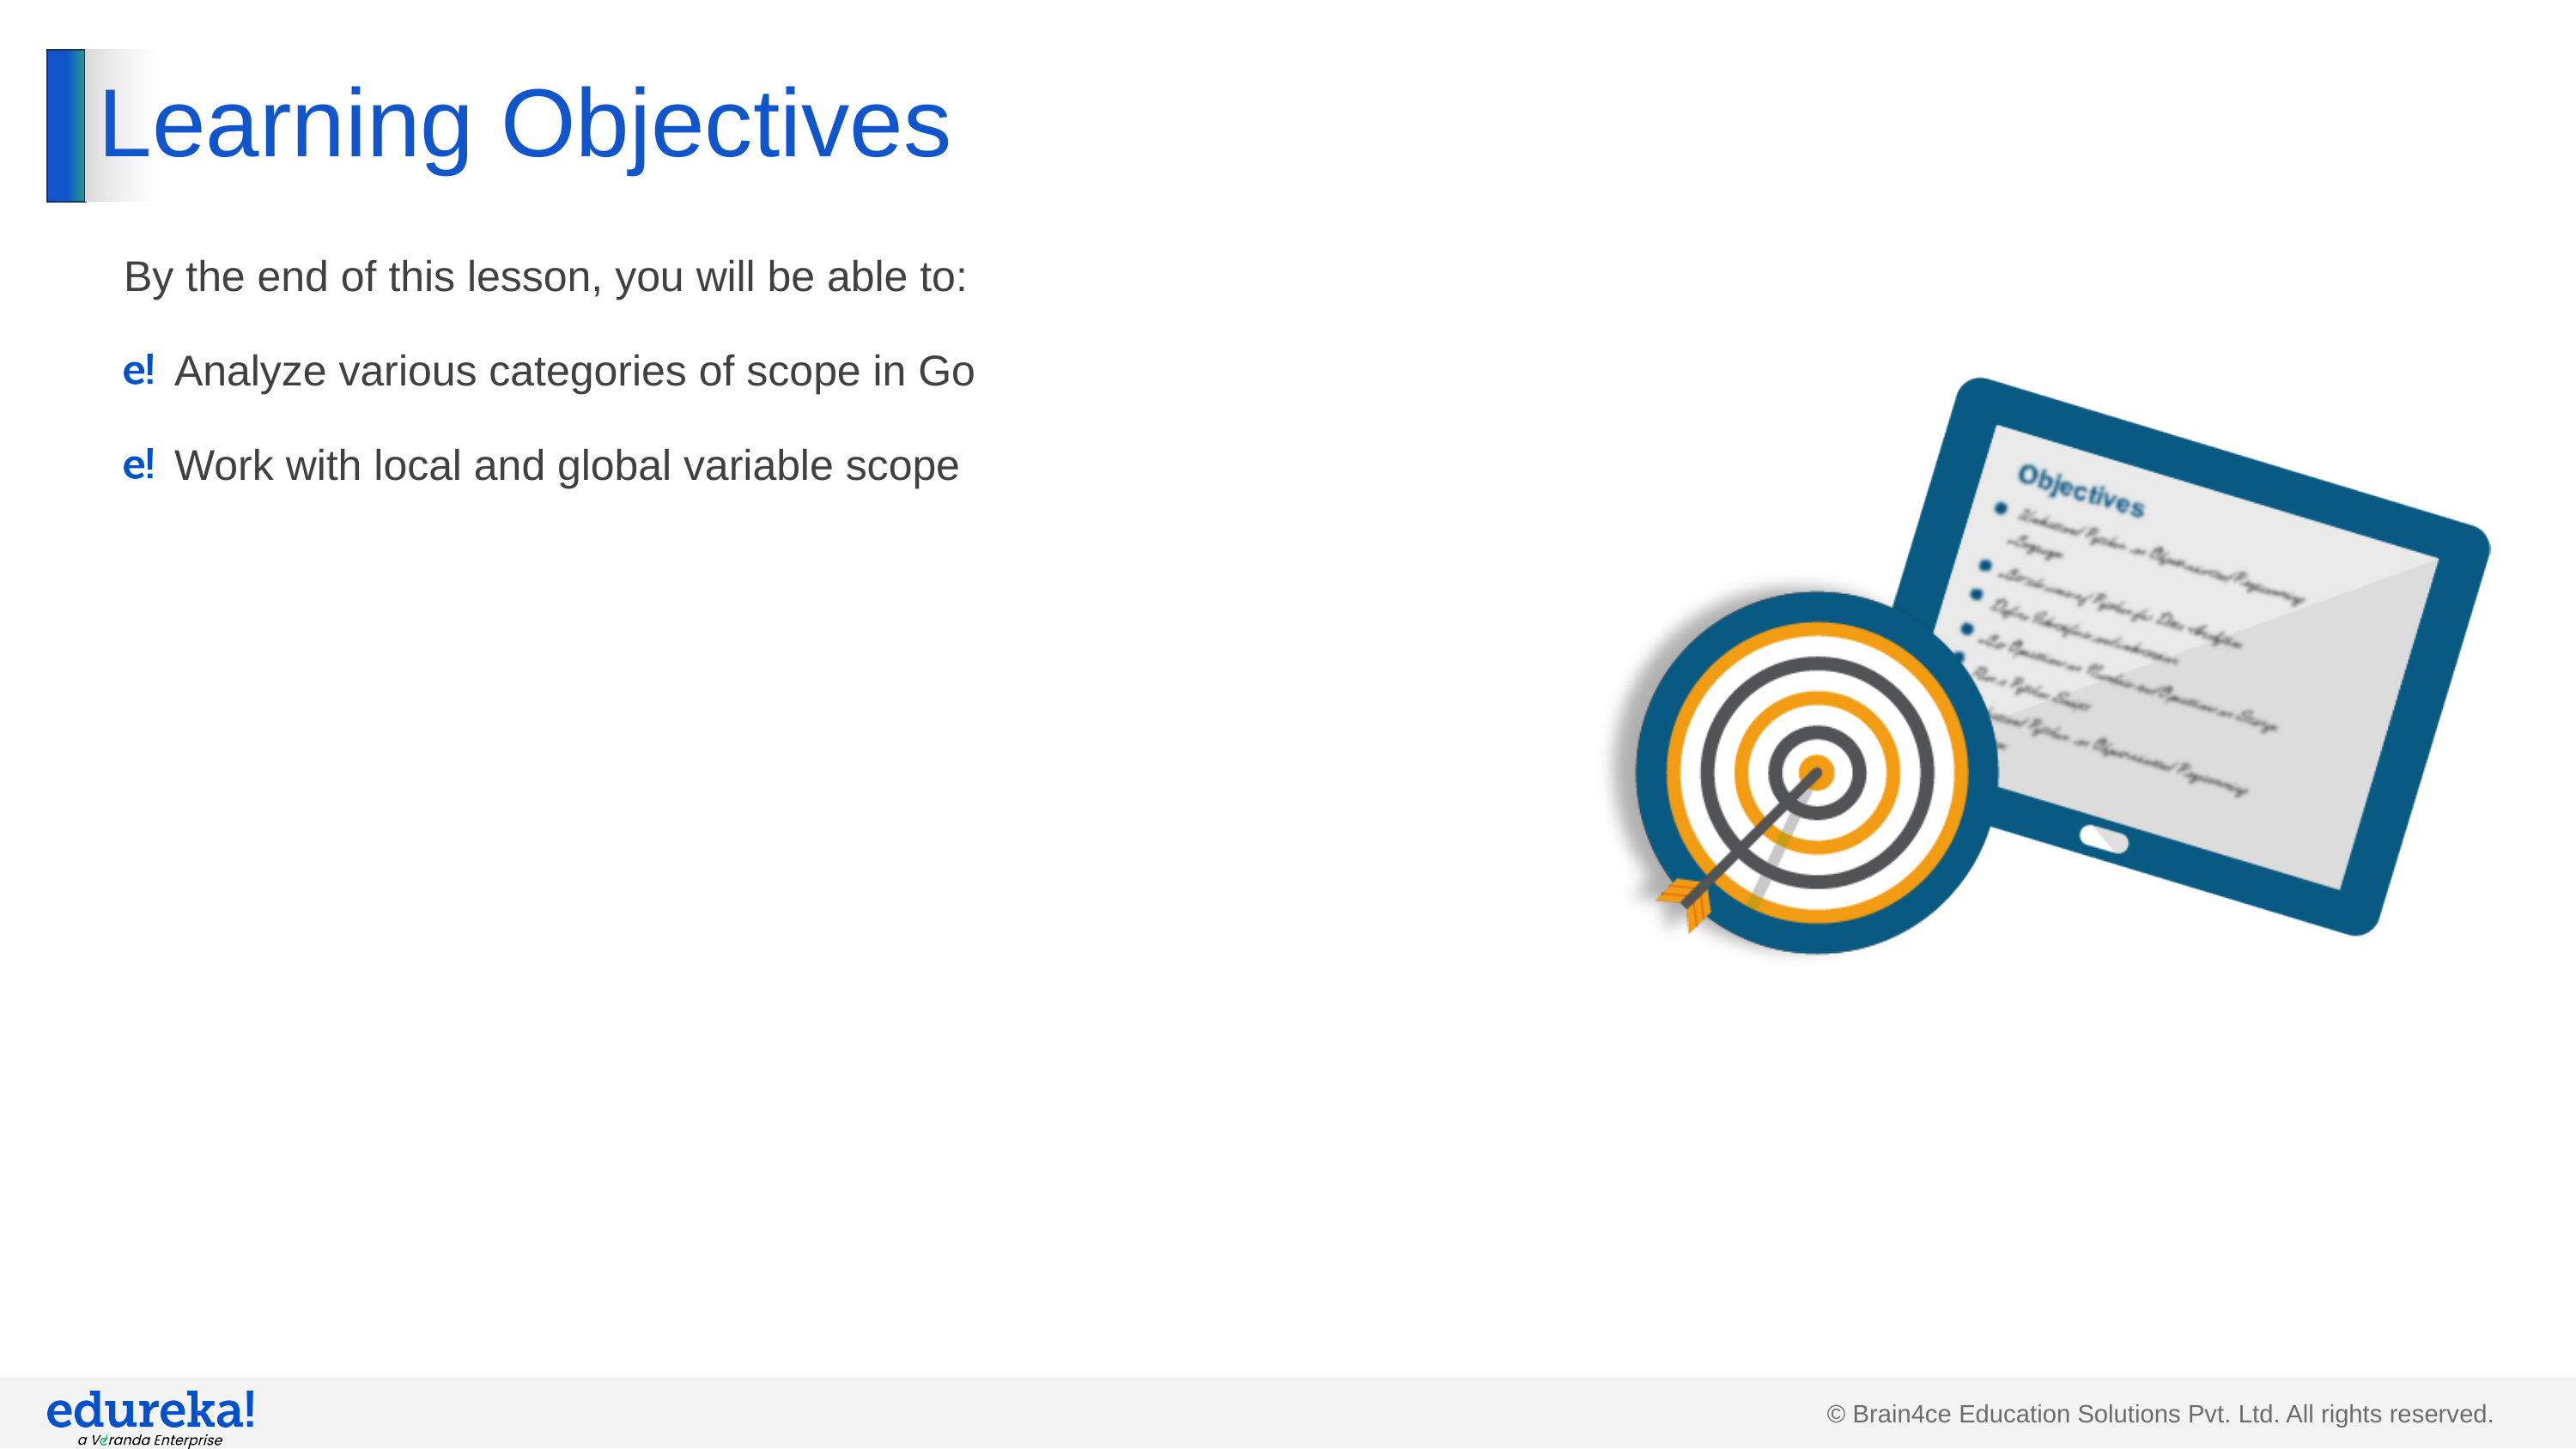

# Learning Objectives
By the end of this lesson, you will be able to:
Analyze various categories of scope in Go
Work with local and global variable scope